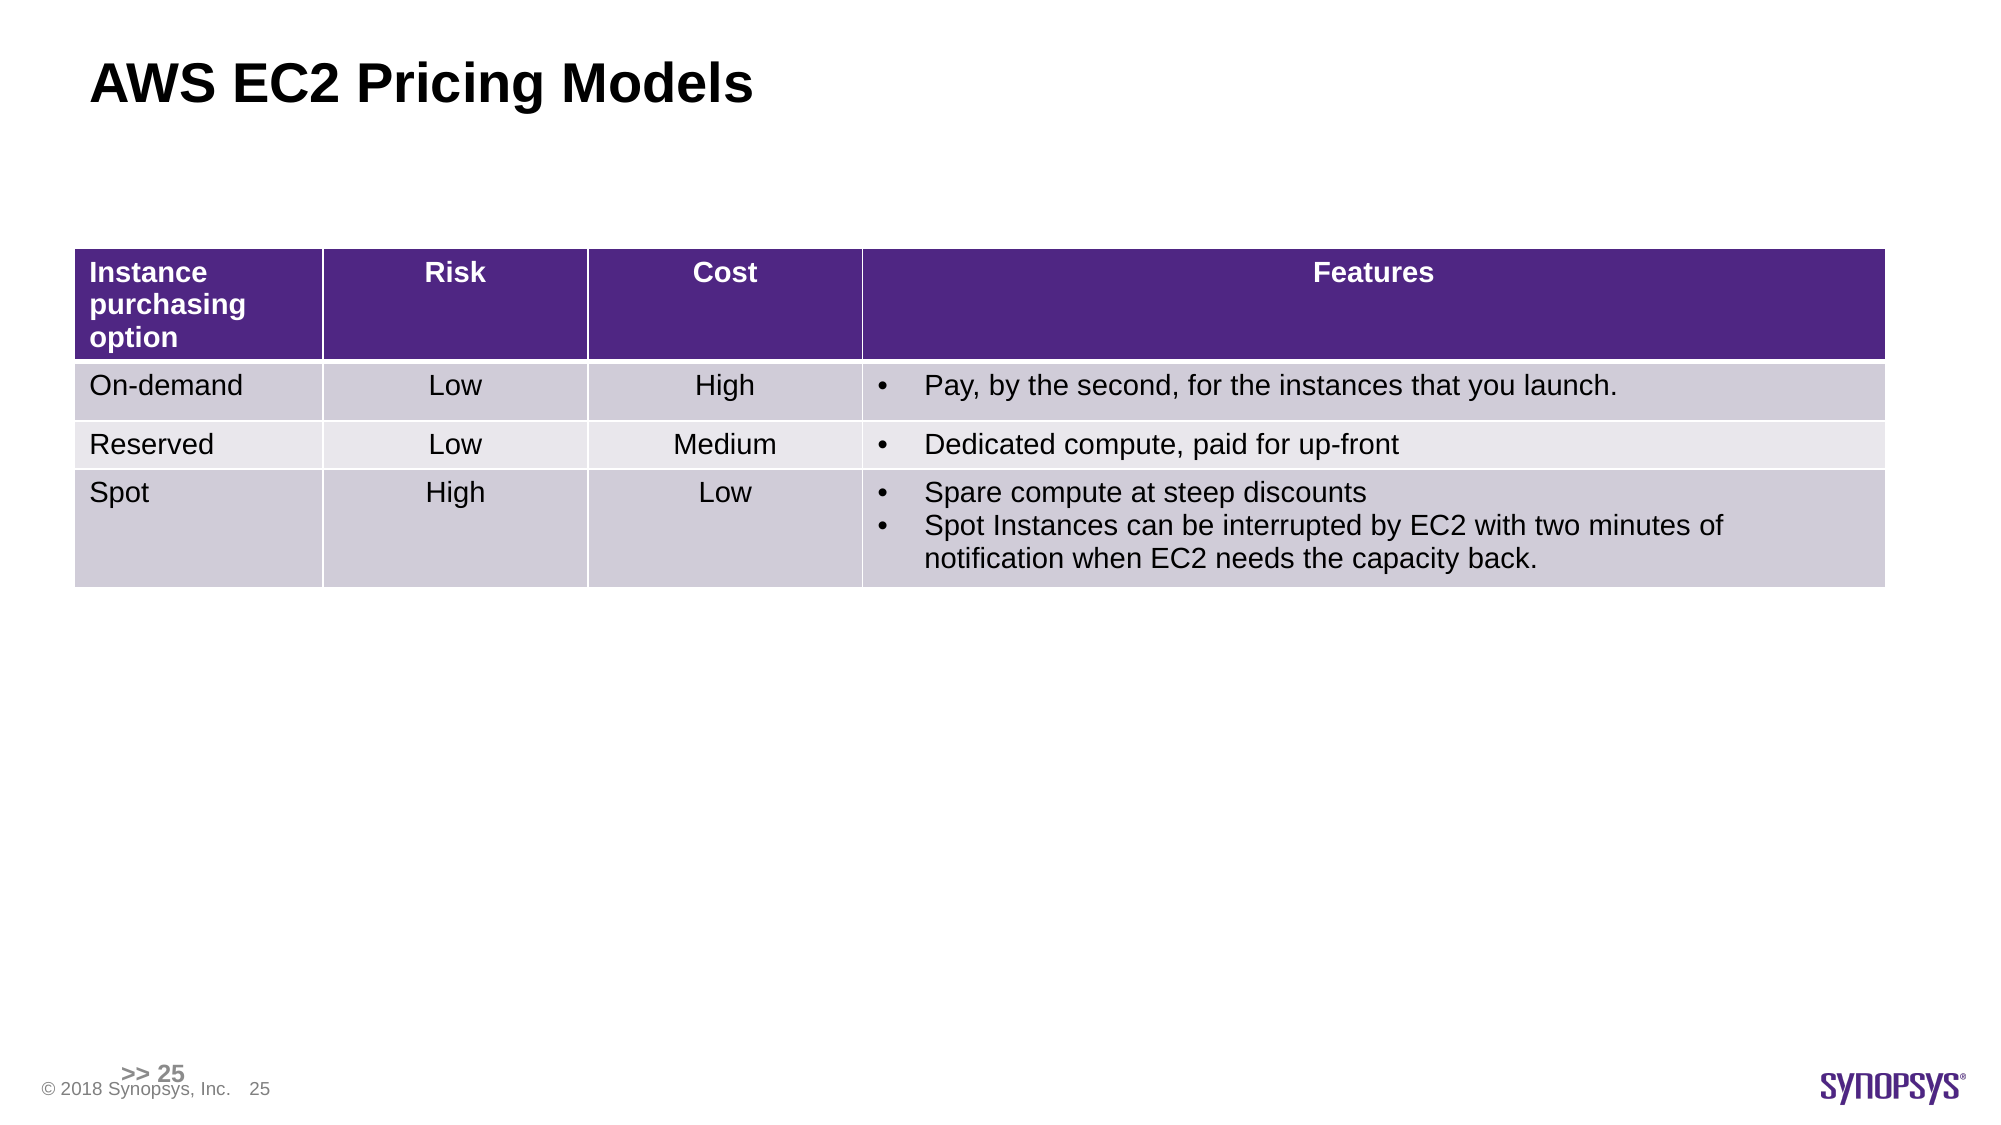

# AWS EC2 Pricing Models
| Instance purchasing option | Risk | Cost | Features |
| --- | --- | --- | --- |
| On-demand | Low | High | Pay, by the second, for the instances that you launch. |
| Reserved | Low | Medium | Dedicated compute, paid for up-front |
| Spot | High | Low | Spare compute at steep discounts Spot Instances can be interrupted by EC2 with two minutes of notification when EC2 needs the capacity back. |
>> 25